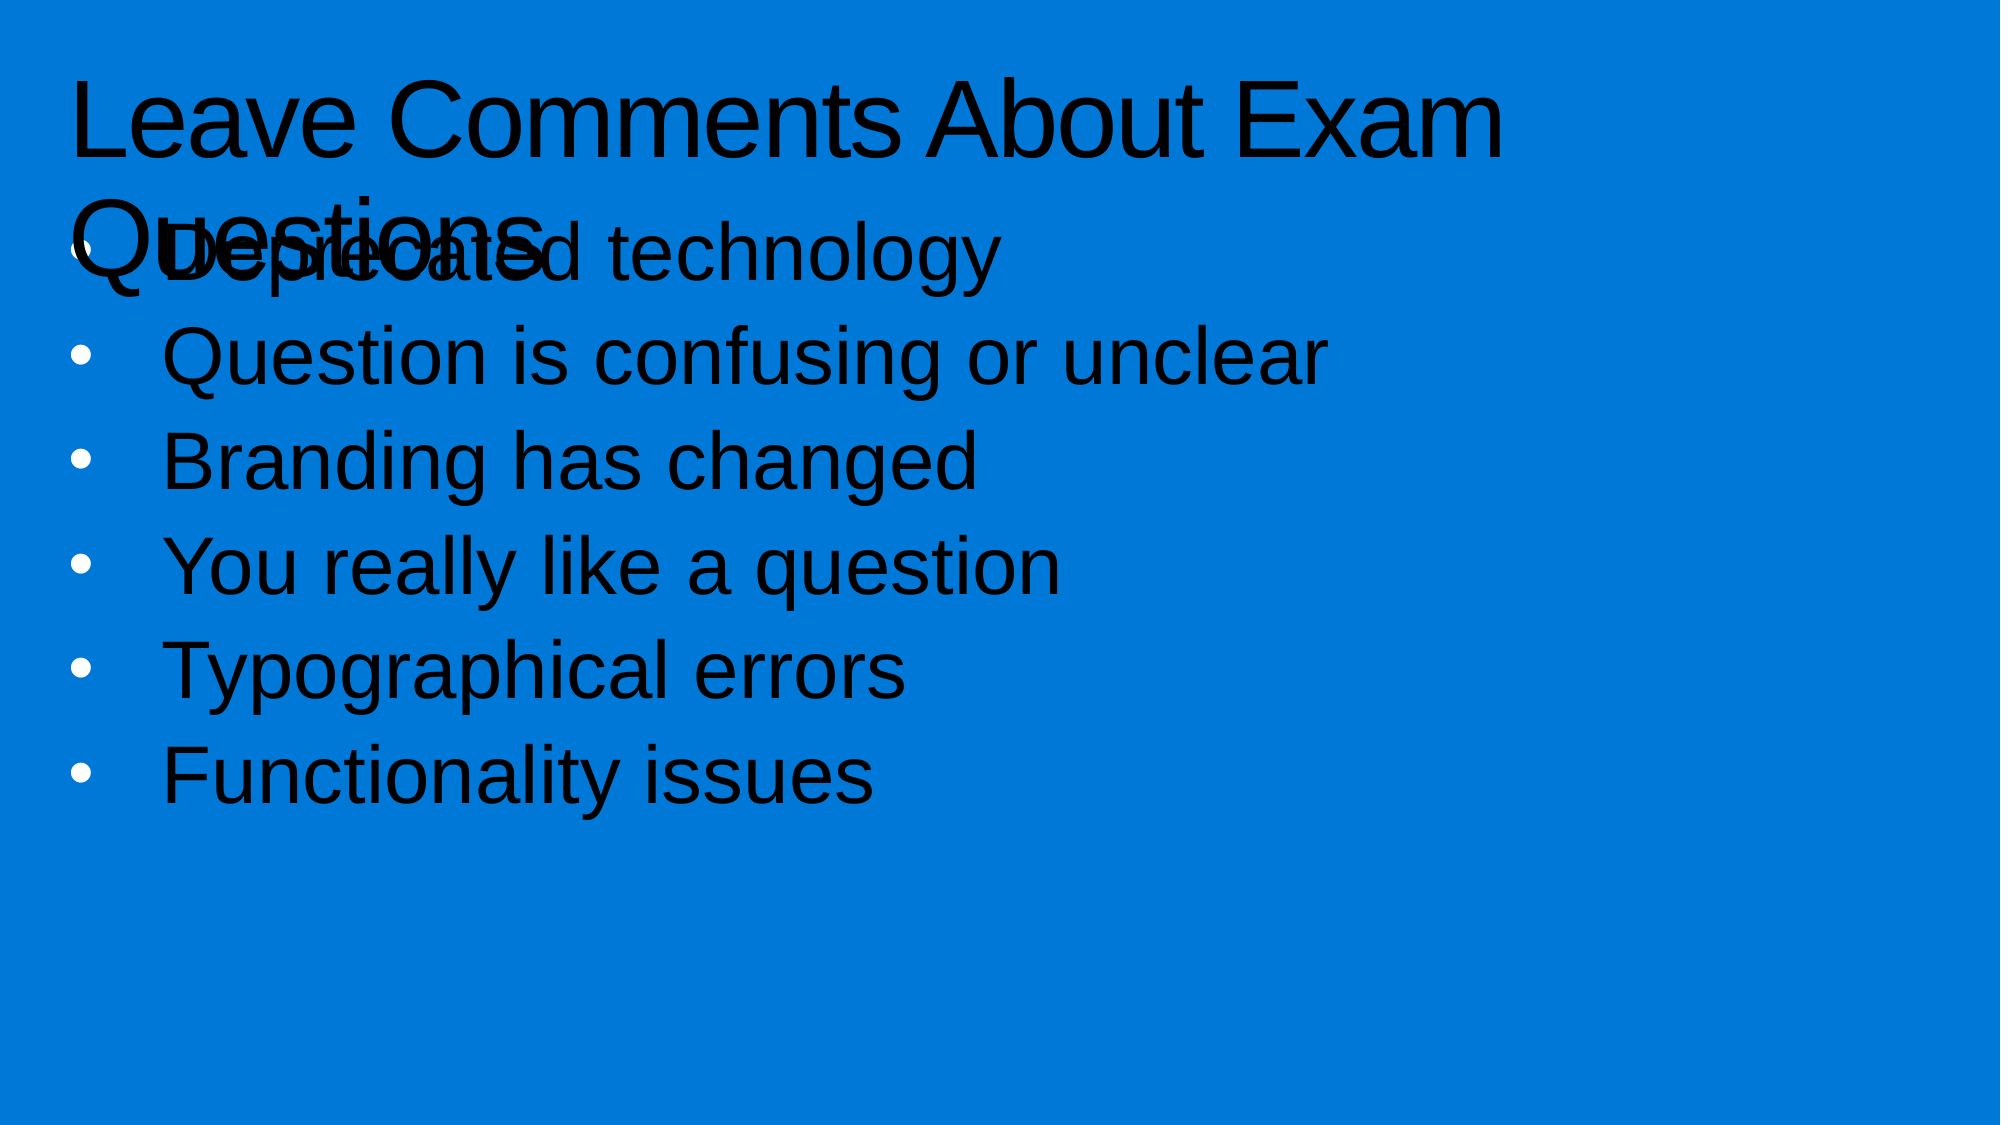

# Leave Comments About Exam Questions
Deprecated technology
Question is confusing or unclear
Branding has changed
You really like a question
Typographical errors
Functionality issues